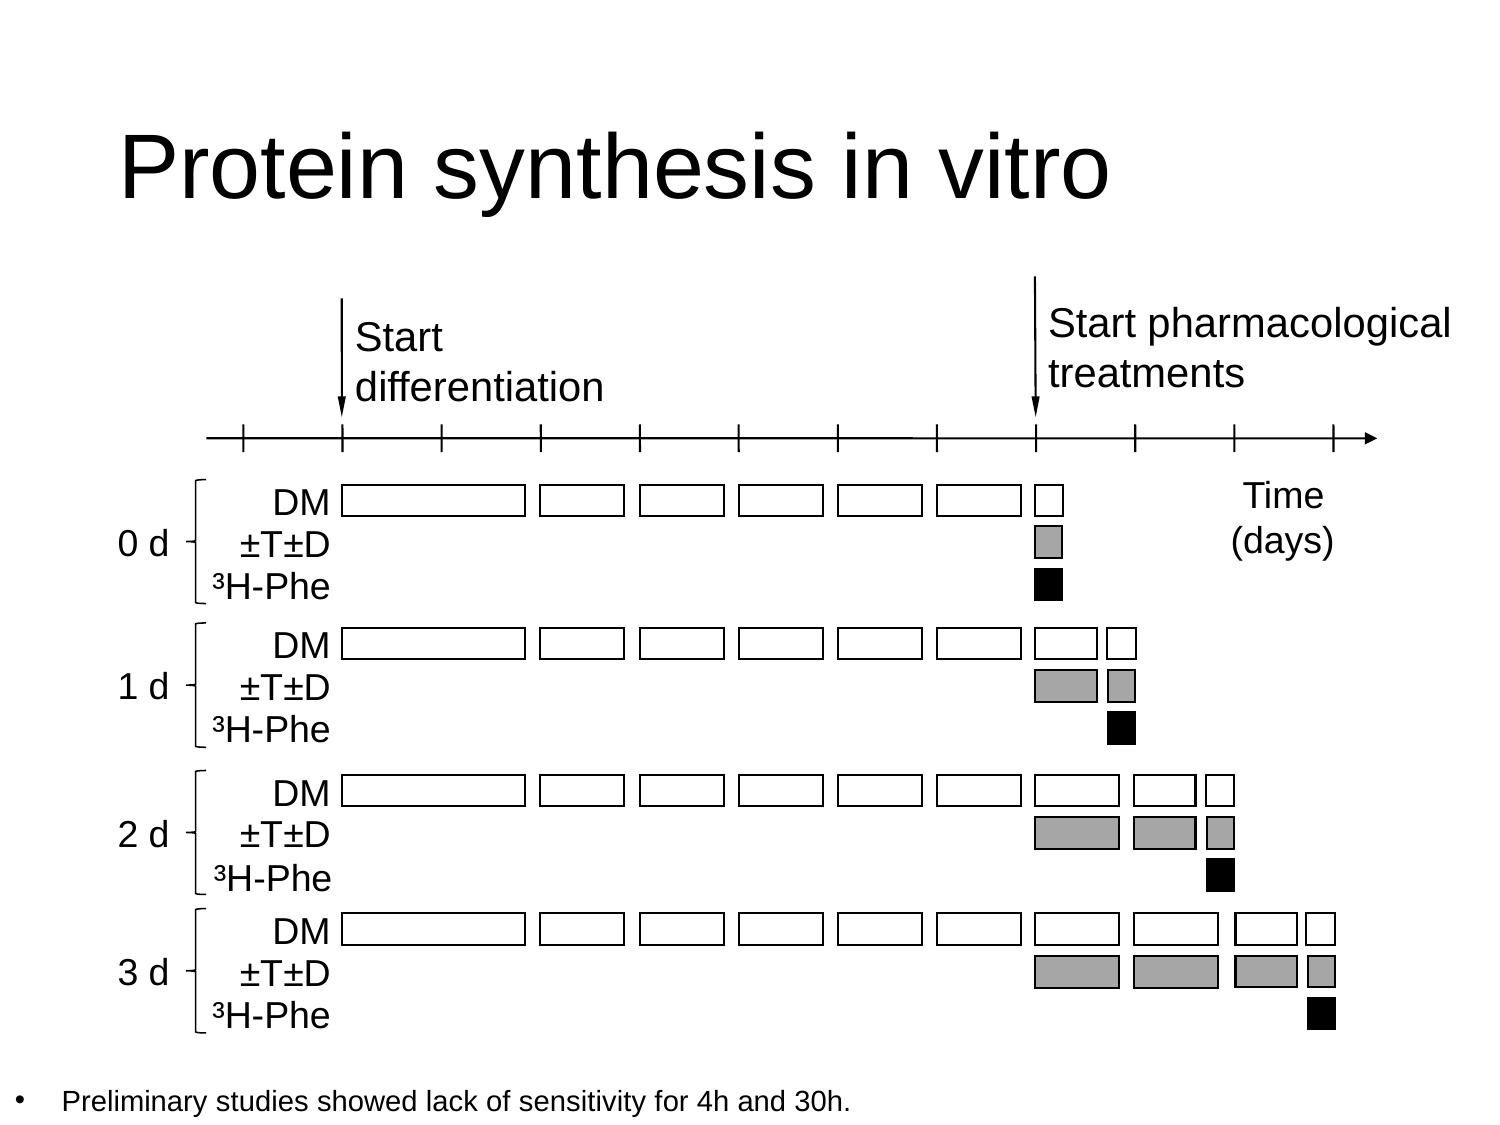

# Protein synthesis in vitro

Start pharmacological treatments

Start differentiation

DM

0 d
±T±D
Time
(days)

³H-Phe

DM

1 d
±T±D

³H-Phe

DM

2 d
±T±D

³H-Phe

DM

3 d
±T±D

³H-Phe

Preliminary studies showed lack of sensitivity for 4h and 30h.